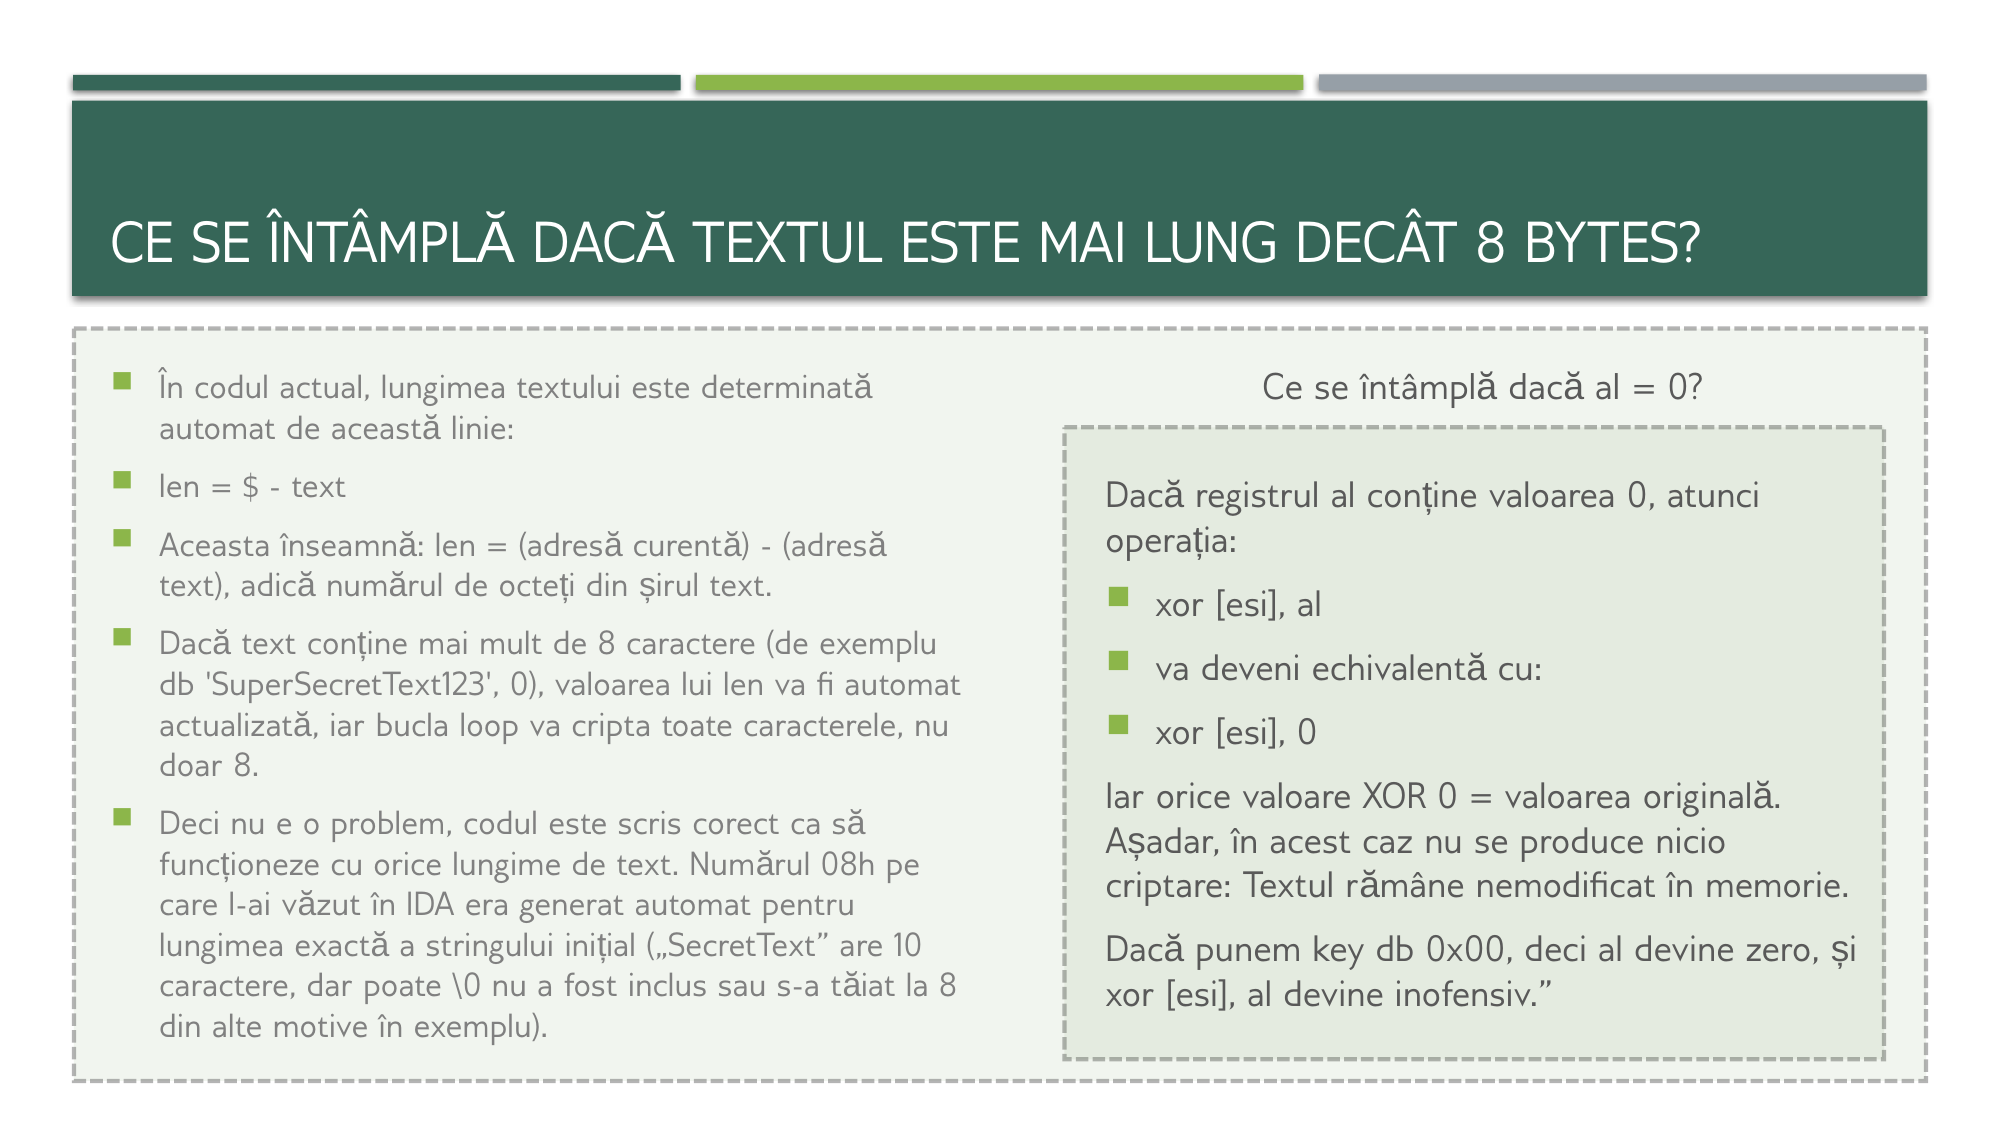

# Ce se întâmplă dacă textul este mai lung decât 8 bytes?

Ce se întâmplă dacă al = 0?
În codul actual, lungimea textului este determinată automat de această linie:
len = $ - text
Aceasta înseamnă: len = (adresă curentă) - (adresă text), adică numărul de octeți din șirul text.
Dacă text conține mai mult de 8 caractere (de exemplu db 'SuperSecretText123', 0), valoarea lui len va fi automat actualizată, iar bucla loop va cripta toate caracterele, nu doar 8.
Deci nu e o problem, codul este scris corect ca să funcționeze cu orice lungime de text. Numărul 08h pe care l-ai văzut în IDA era generat automat pentru lungimea exactă a stringului inițial („SecretText” are 10 caractere, dar poate \0 nu a fost inclus sau s-a tăiat la 8 din alte motive în exemplu).

Dacă registrul al conține valoarea 0, atunci operația:
xor [esi], al
va deveni echivalentă cu:
xor [esi], 0
Iar orice valoare XOR 0 = valoarea originală.  Așadar, în acest caz nu se produce nicio criptare: Textul rămâne nemodificat în memorie.
Dacă punem key db 0x00, deci al devine zero, și xor [esi], al devine inofensiv.”